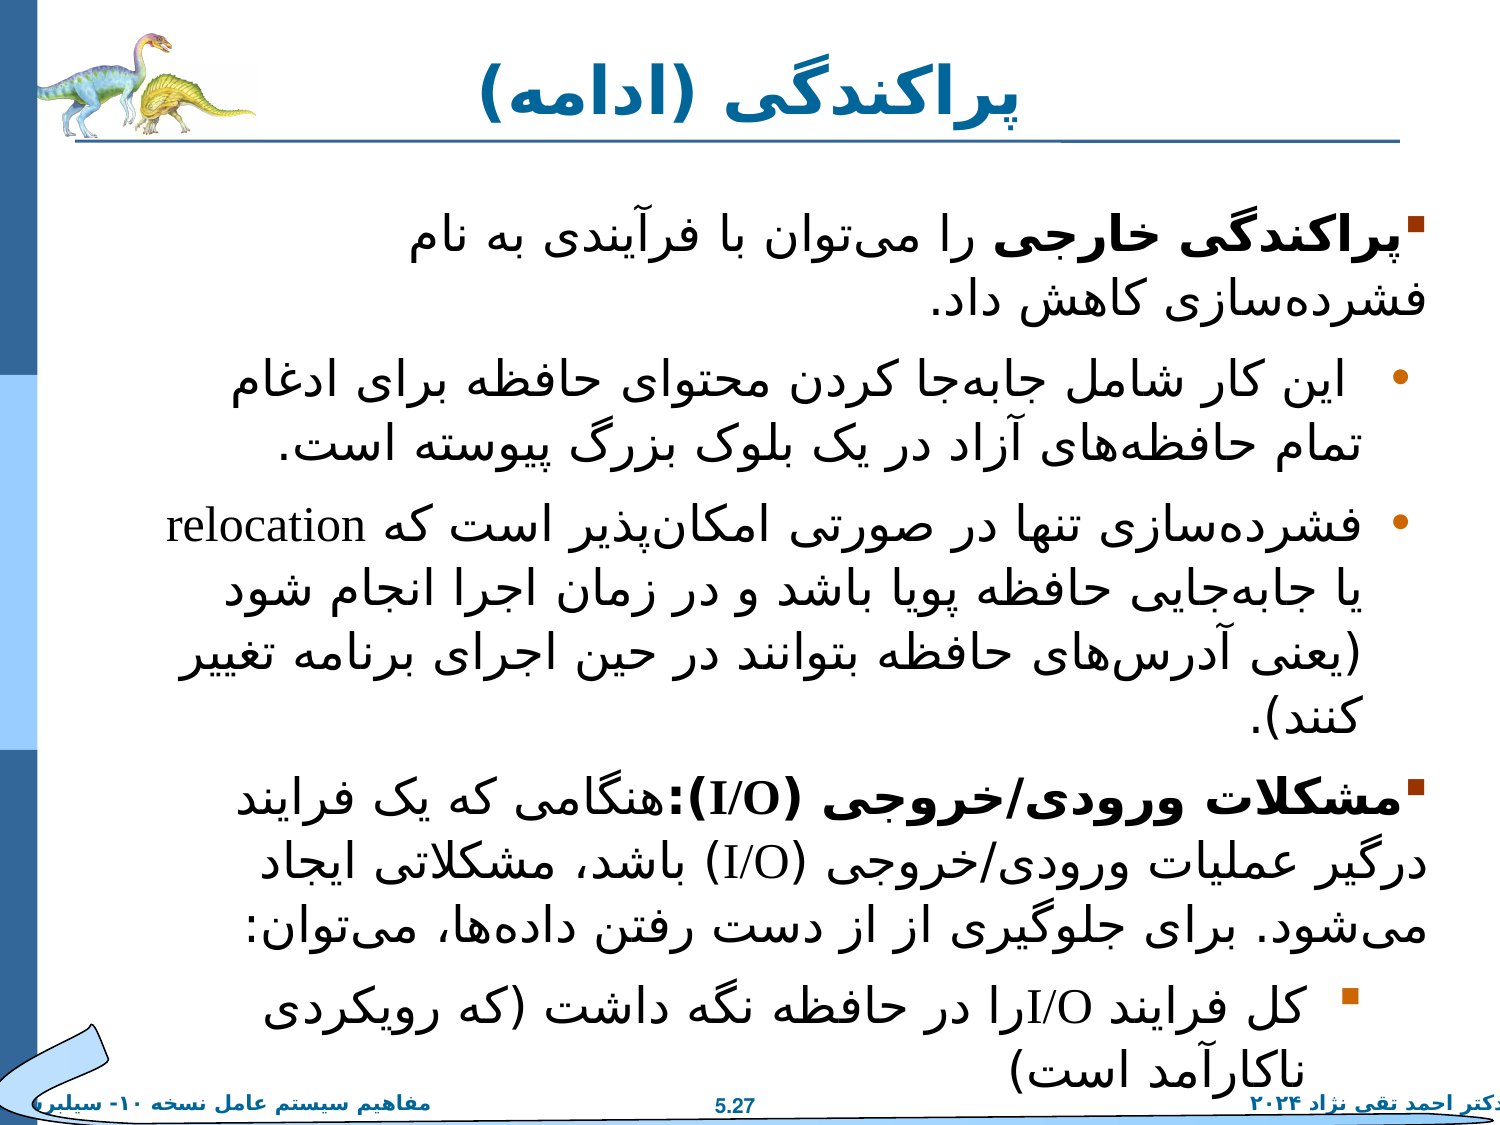

# پراکندگی (ادامه)
پراکندگی خارجی را می‌توان با فرآیندی به نام فشرده‌سازی کاهش داد.
 این کار شامل جابه‌جا کردن محتوای حافظه برای ادغام تمام حافظه‌های آزاد در یک بلوک بزرگ پیوسته است.
فشرده‌سازی تنها در صورتی امکان‌پذیر است که relocation یا جابه‌جایی حافظه پویا باشد و در زمان اجرا انجام شود (یعنی آدرس‌های حافظه بتوانند در حین اجرای برنامه تغییر کنند).
مشکلات ورودی/خروجی (I/O):هنگامی که یک فرایند درگیر عملیات ورودی/خروجی (I/O) باشد، مشکلاتی ایجاد می‌شود. برای جلوگیری از از دست رفتن داده‌ها، می‌توان:
کل فرایند I/Oرا در حافظه نگه داشت (که رویکردی ناکارآمد است)
عملیات I/O را فقط به بافرهای مدیریت‌شده توسط سیستم‌عامل انجام داد.